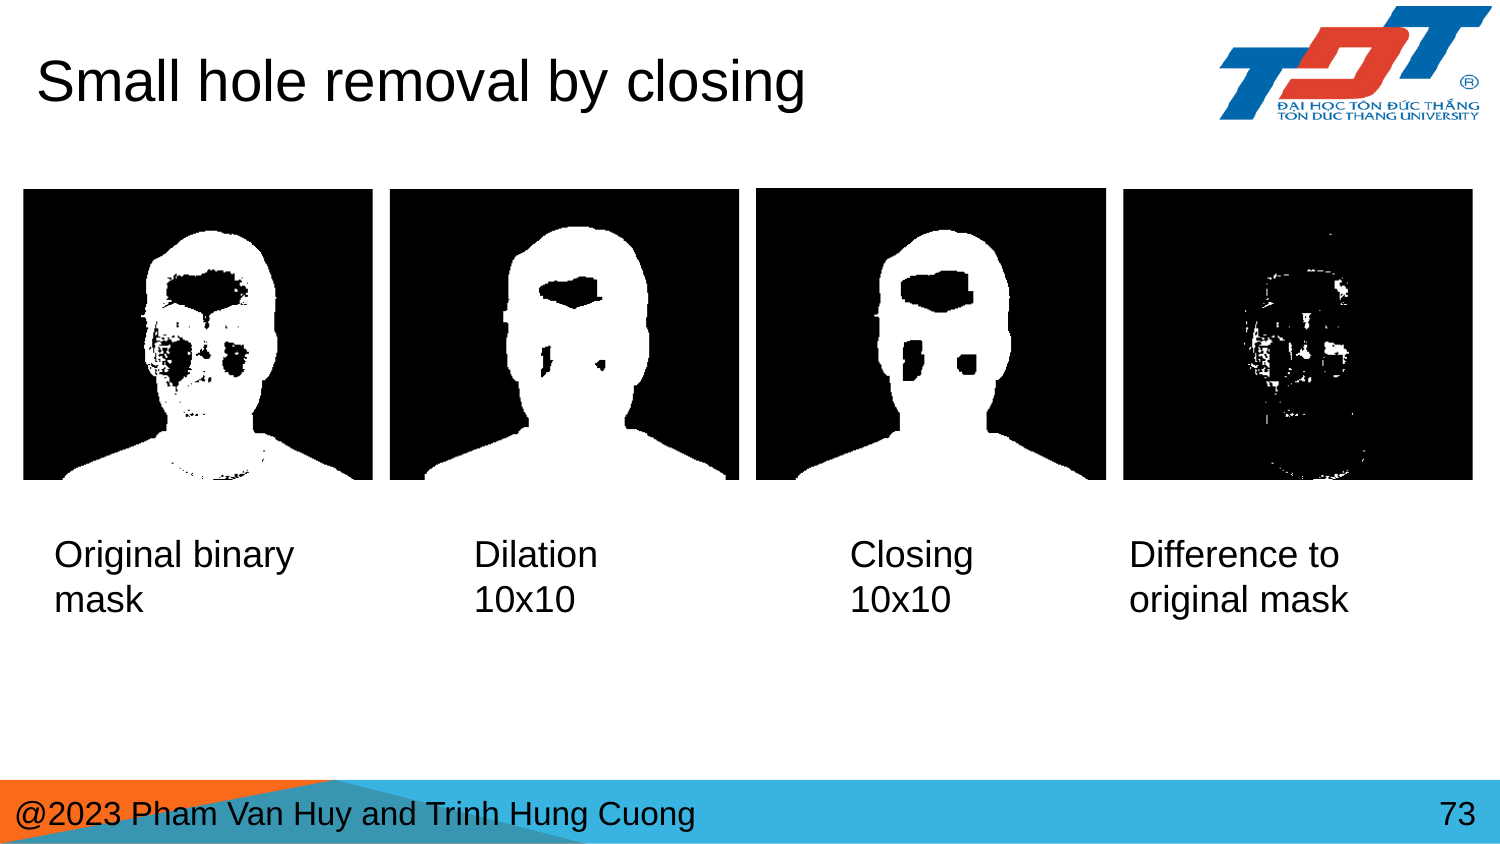

# Small hole removal by closing

Original binary mask
Dilation 10x10
Closing 10x10
Difference to original mask